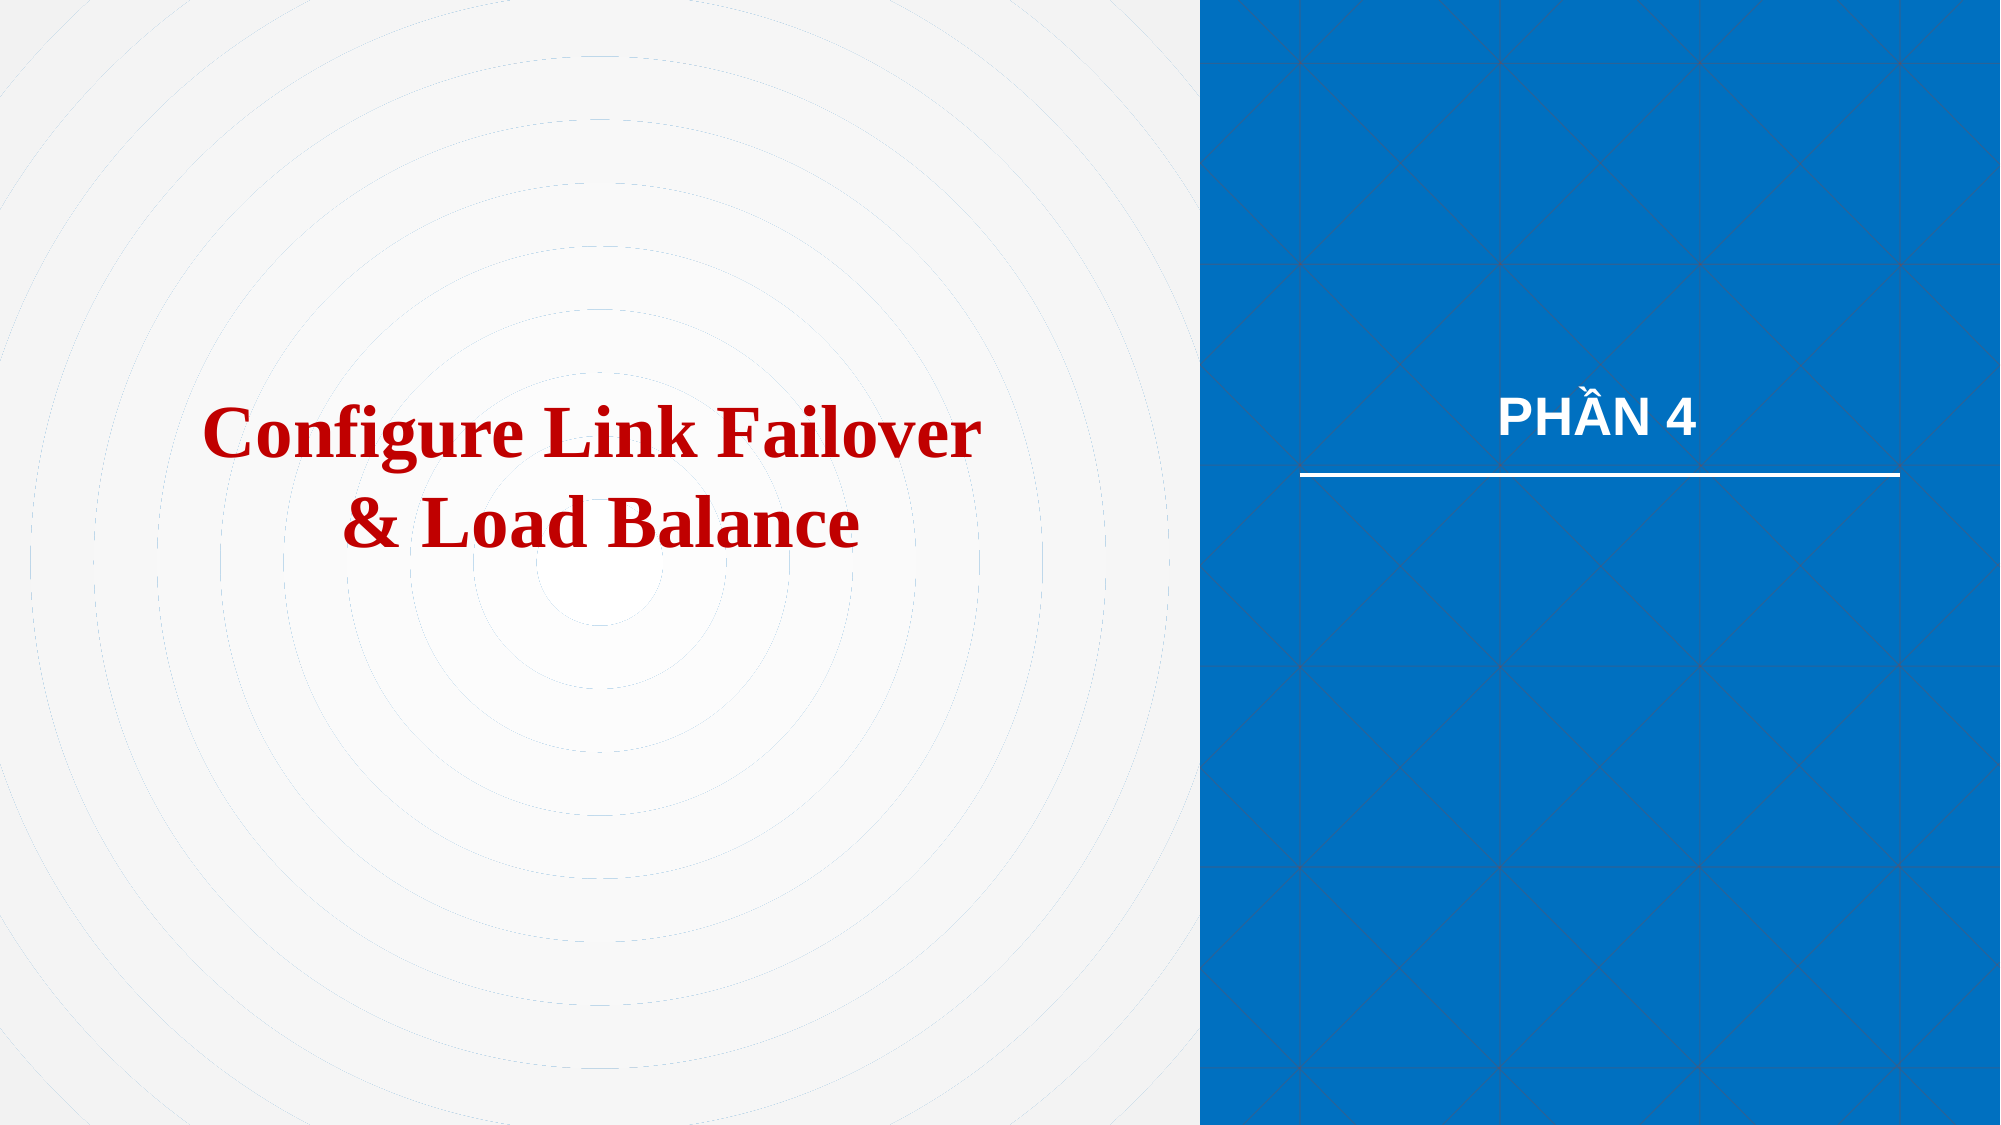

# PHẦN 4
Configure Link Failover
& Load Balance